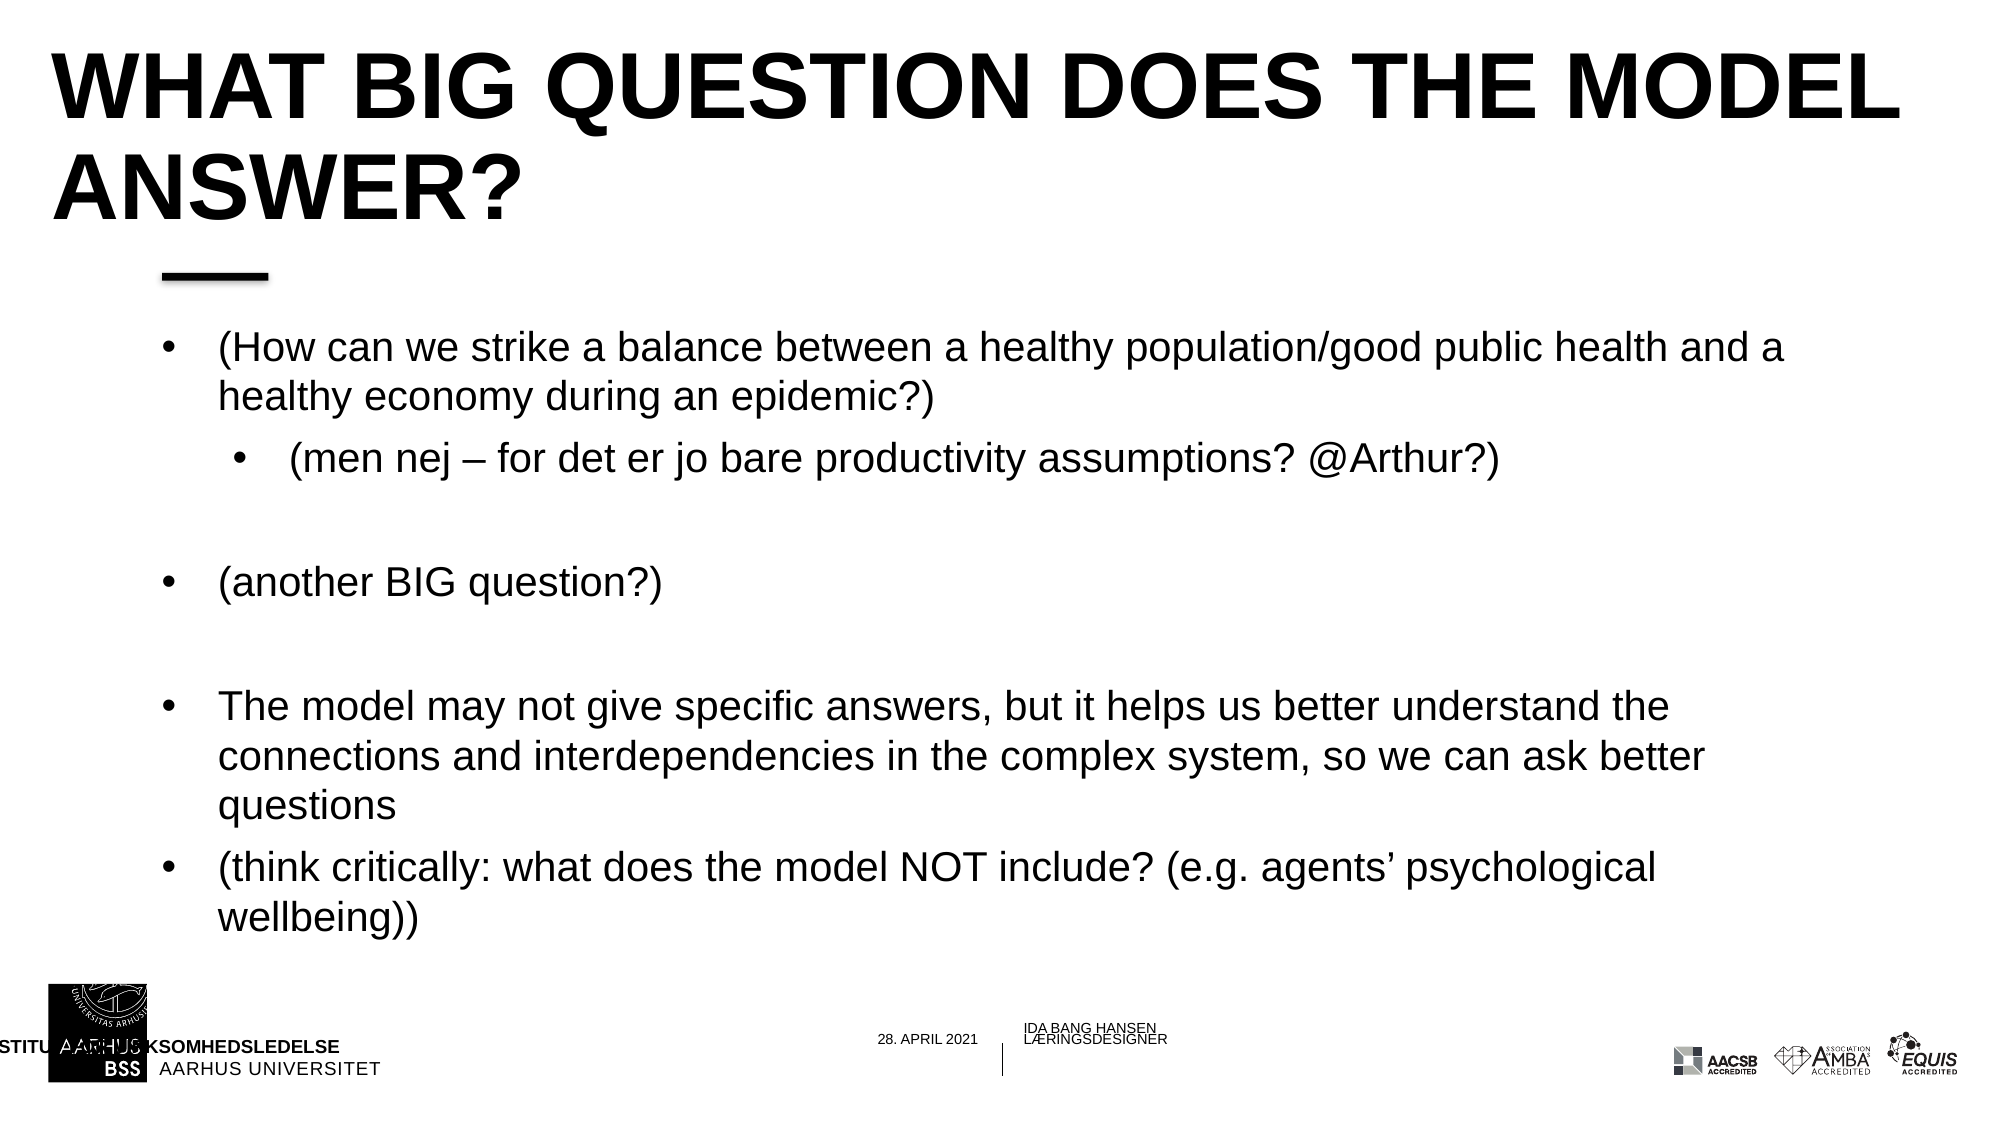

# What big question does the model answer?
(How can we strike a balance between a healthy population/good public health and a healthy economy during an epidemic?)
(men nej – for det er jo bare productivity assumptions? @Arthur?)

(another BIG question?)

The model may not give specific answers, but it helps us better understand the connections and interdependencies in the complex system, so we can ask better questions
(think critically: what does the model NOT include? (e.g. agents’ psychological wellbeing))